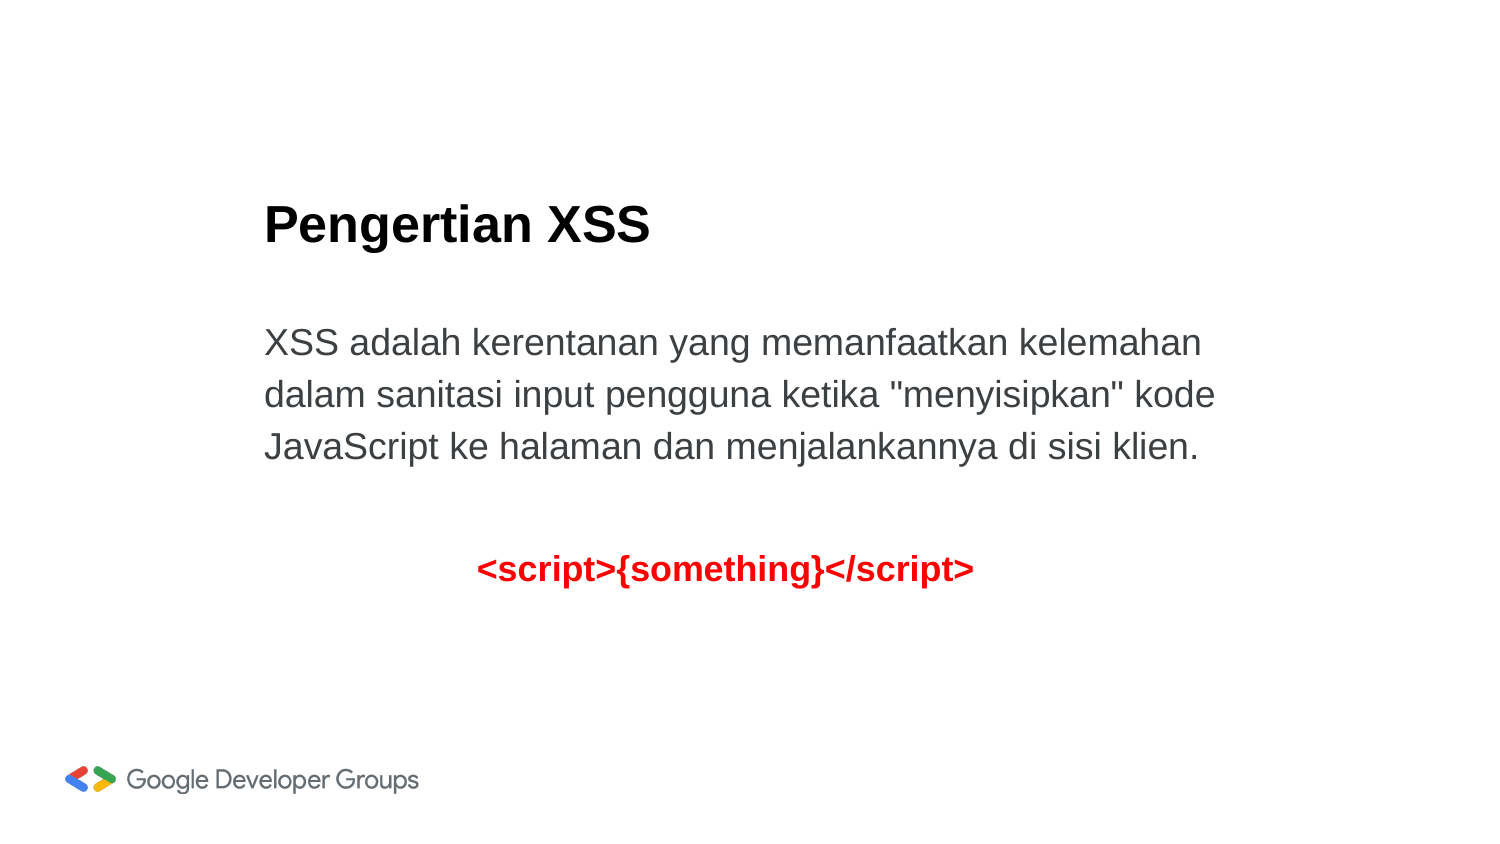

# Pengertian XSS
XSS adalah kerentanan yang memanfaatkan kelemahan dalam sanitasi input pengguna ketika "menyisipkan" kode JavaScript ke halaman dan menjalankannya di sisi klien.
<script>{something}</script>